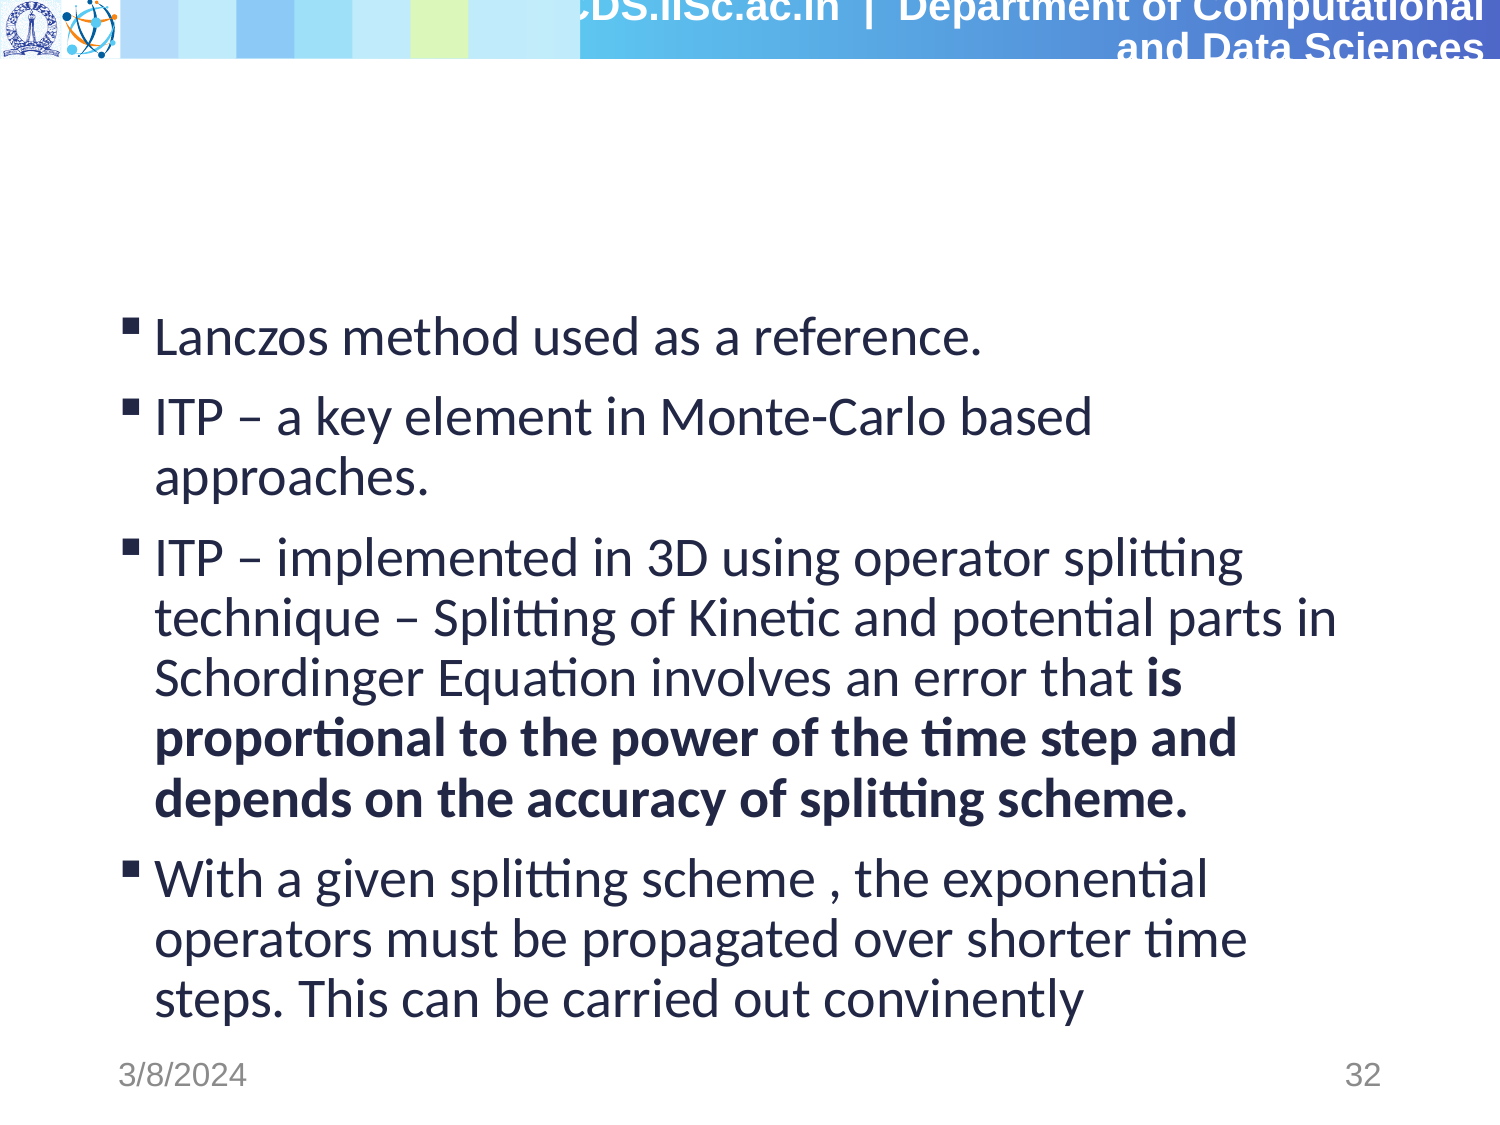

#
Lanczos method used as a reference.
ITP – a key element in Monte-Carlo based approaches.
ITP – implemented in 3D using operator splitting technique – Splitting of Kinetic and potential parts in Schordinger Equation involves an error that is proportional to the power of the time step and depends on the accuracy of splitting scheme.
With a given splitting scheme , the exponential operators must be propagated over shorter time steps. This can be carried out convinently
3/8/2024
32